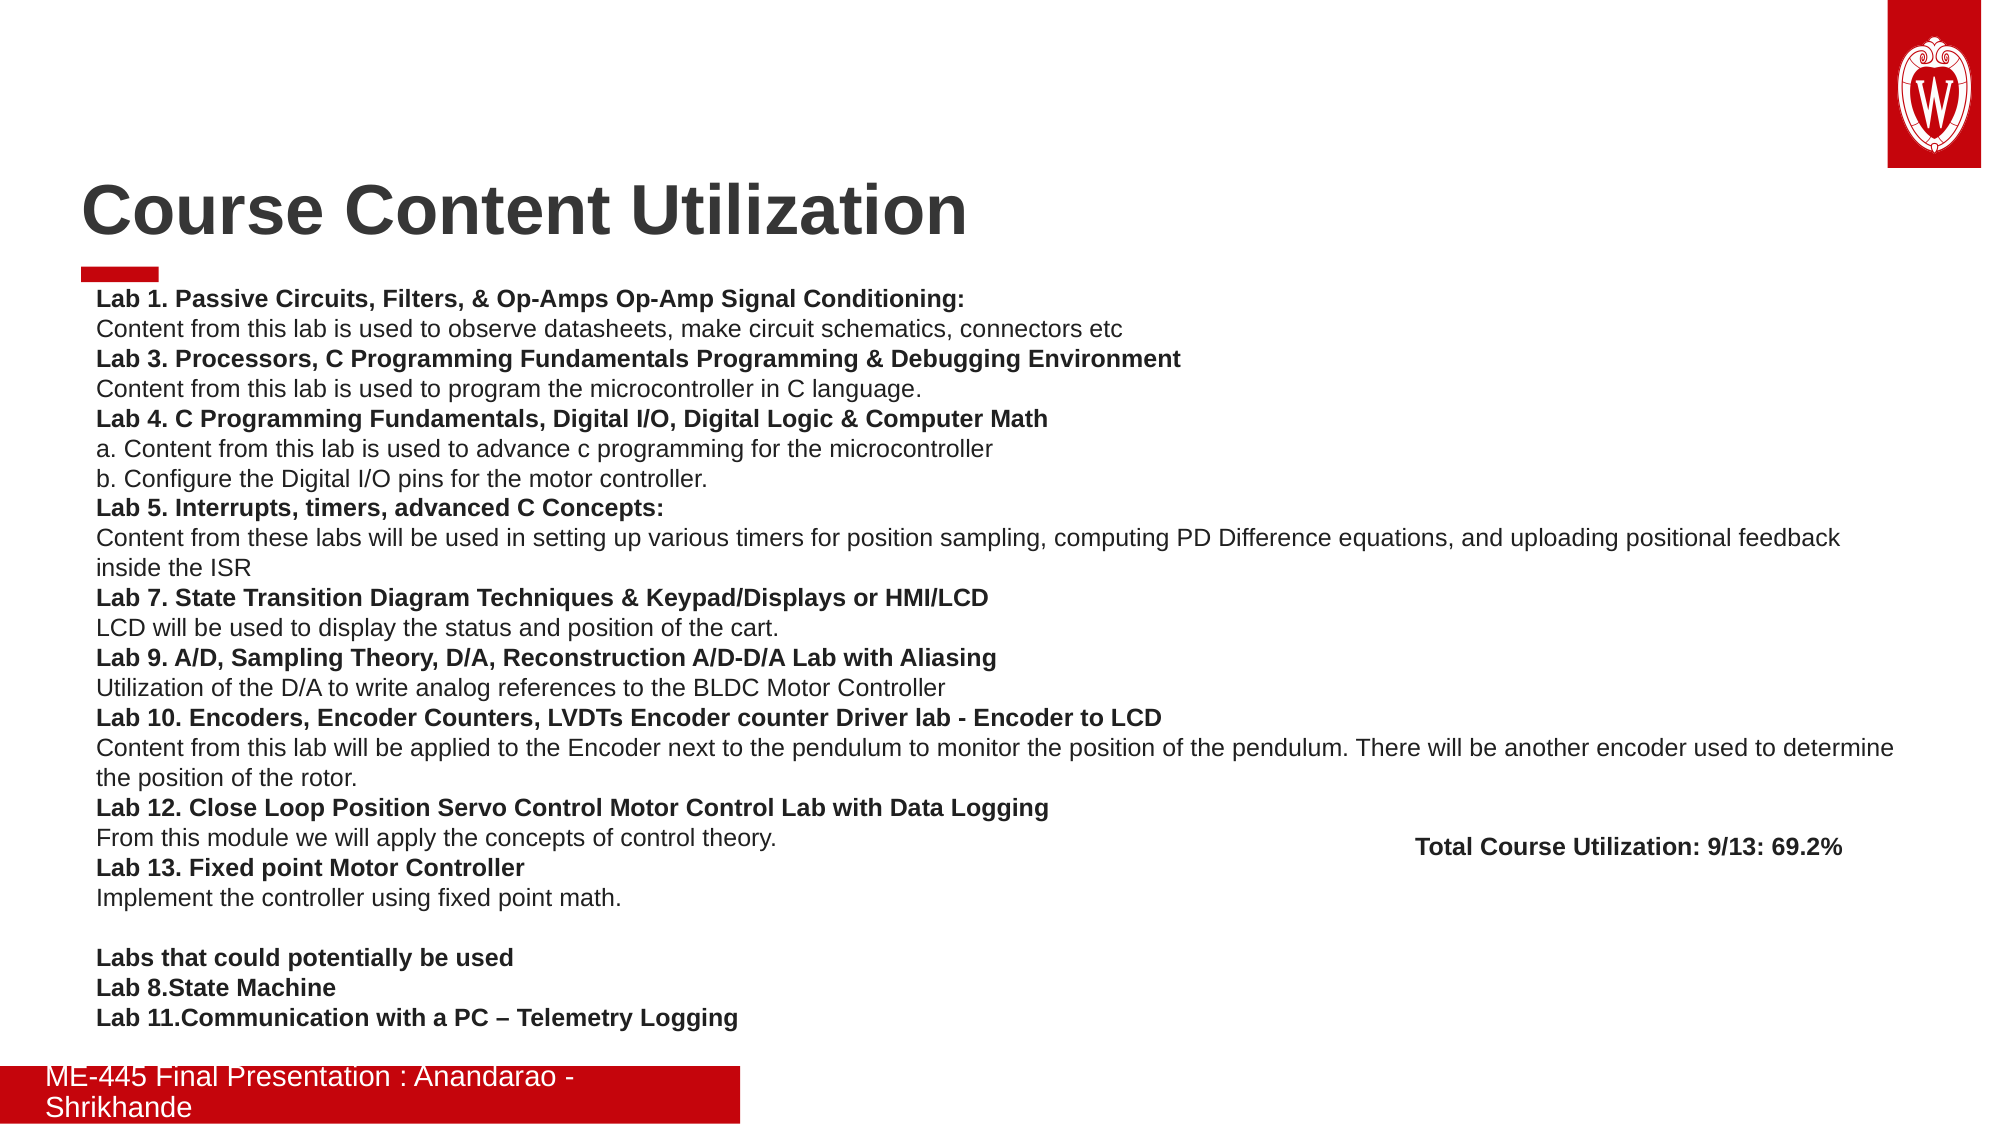

Course Content Utilization
Lab 1. Passive Circuits, Filters, & Op-Amps Op-Amp Signal Conditioning:
Content from this lab is used to observe datasheets, make circuit schematics, connectors etc
Lab 3. Processors, C Programming Fundamentals Programming & Debugging Environment
Content from this lab is used to program the microcontroller in C language.
Lab 4. C Programming Fundamentals, Digital I/O, Digital Logic & Computer Math
a. Content from this lab is used to advance c programming for the microcontroller
b. Configure the Digital I/O pins for the motor controller.
Lab 5. Interrupts, timers, advanced C Concepts:
Content from these labs will be used in setting up various timers for position sampling, computing PD Difference equations, and uploading positional feedback inside the ISR
Lab 7. State Transition Diagram Techniques & Keypad/Displays or HMI/LCD
LCD will be used to display the status and position of the cart.
Lab 9. A/D, Sampling Theory, D/A, Reconstruction A/D-D/A Lab with Aliasing
Utilization of the D/A to write analog references to the BLDC Motor Controller
Lab 10. Encoders, Encoder Counters, LVDTs Encoder counter Driver lab - Encoder to LCD
Content from this lab will be applied to the Encoder next to the pendulum to monitor the position of the pendulum. There will be another encoder used to determine the position of the rotor.
Lab 12. Close Loop Position Servo Control Motor Control Lab with Data Logging
From this module we will apply the concepts of control theory.
Lab 13. Fixed point Motor Controller
Implement the controller using fixed point math.

Labs that could potentially be used
Lab 8.State Machine
Lab 11.Communication with a PC – Telemetry Logging

Total Course Utilization: 9/13: 69.2%
ME-445 Final Presentation : Anandarao - Shrikhande